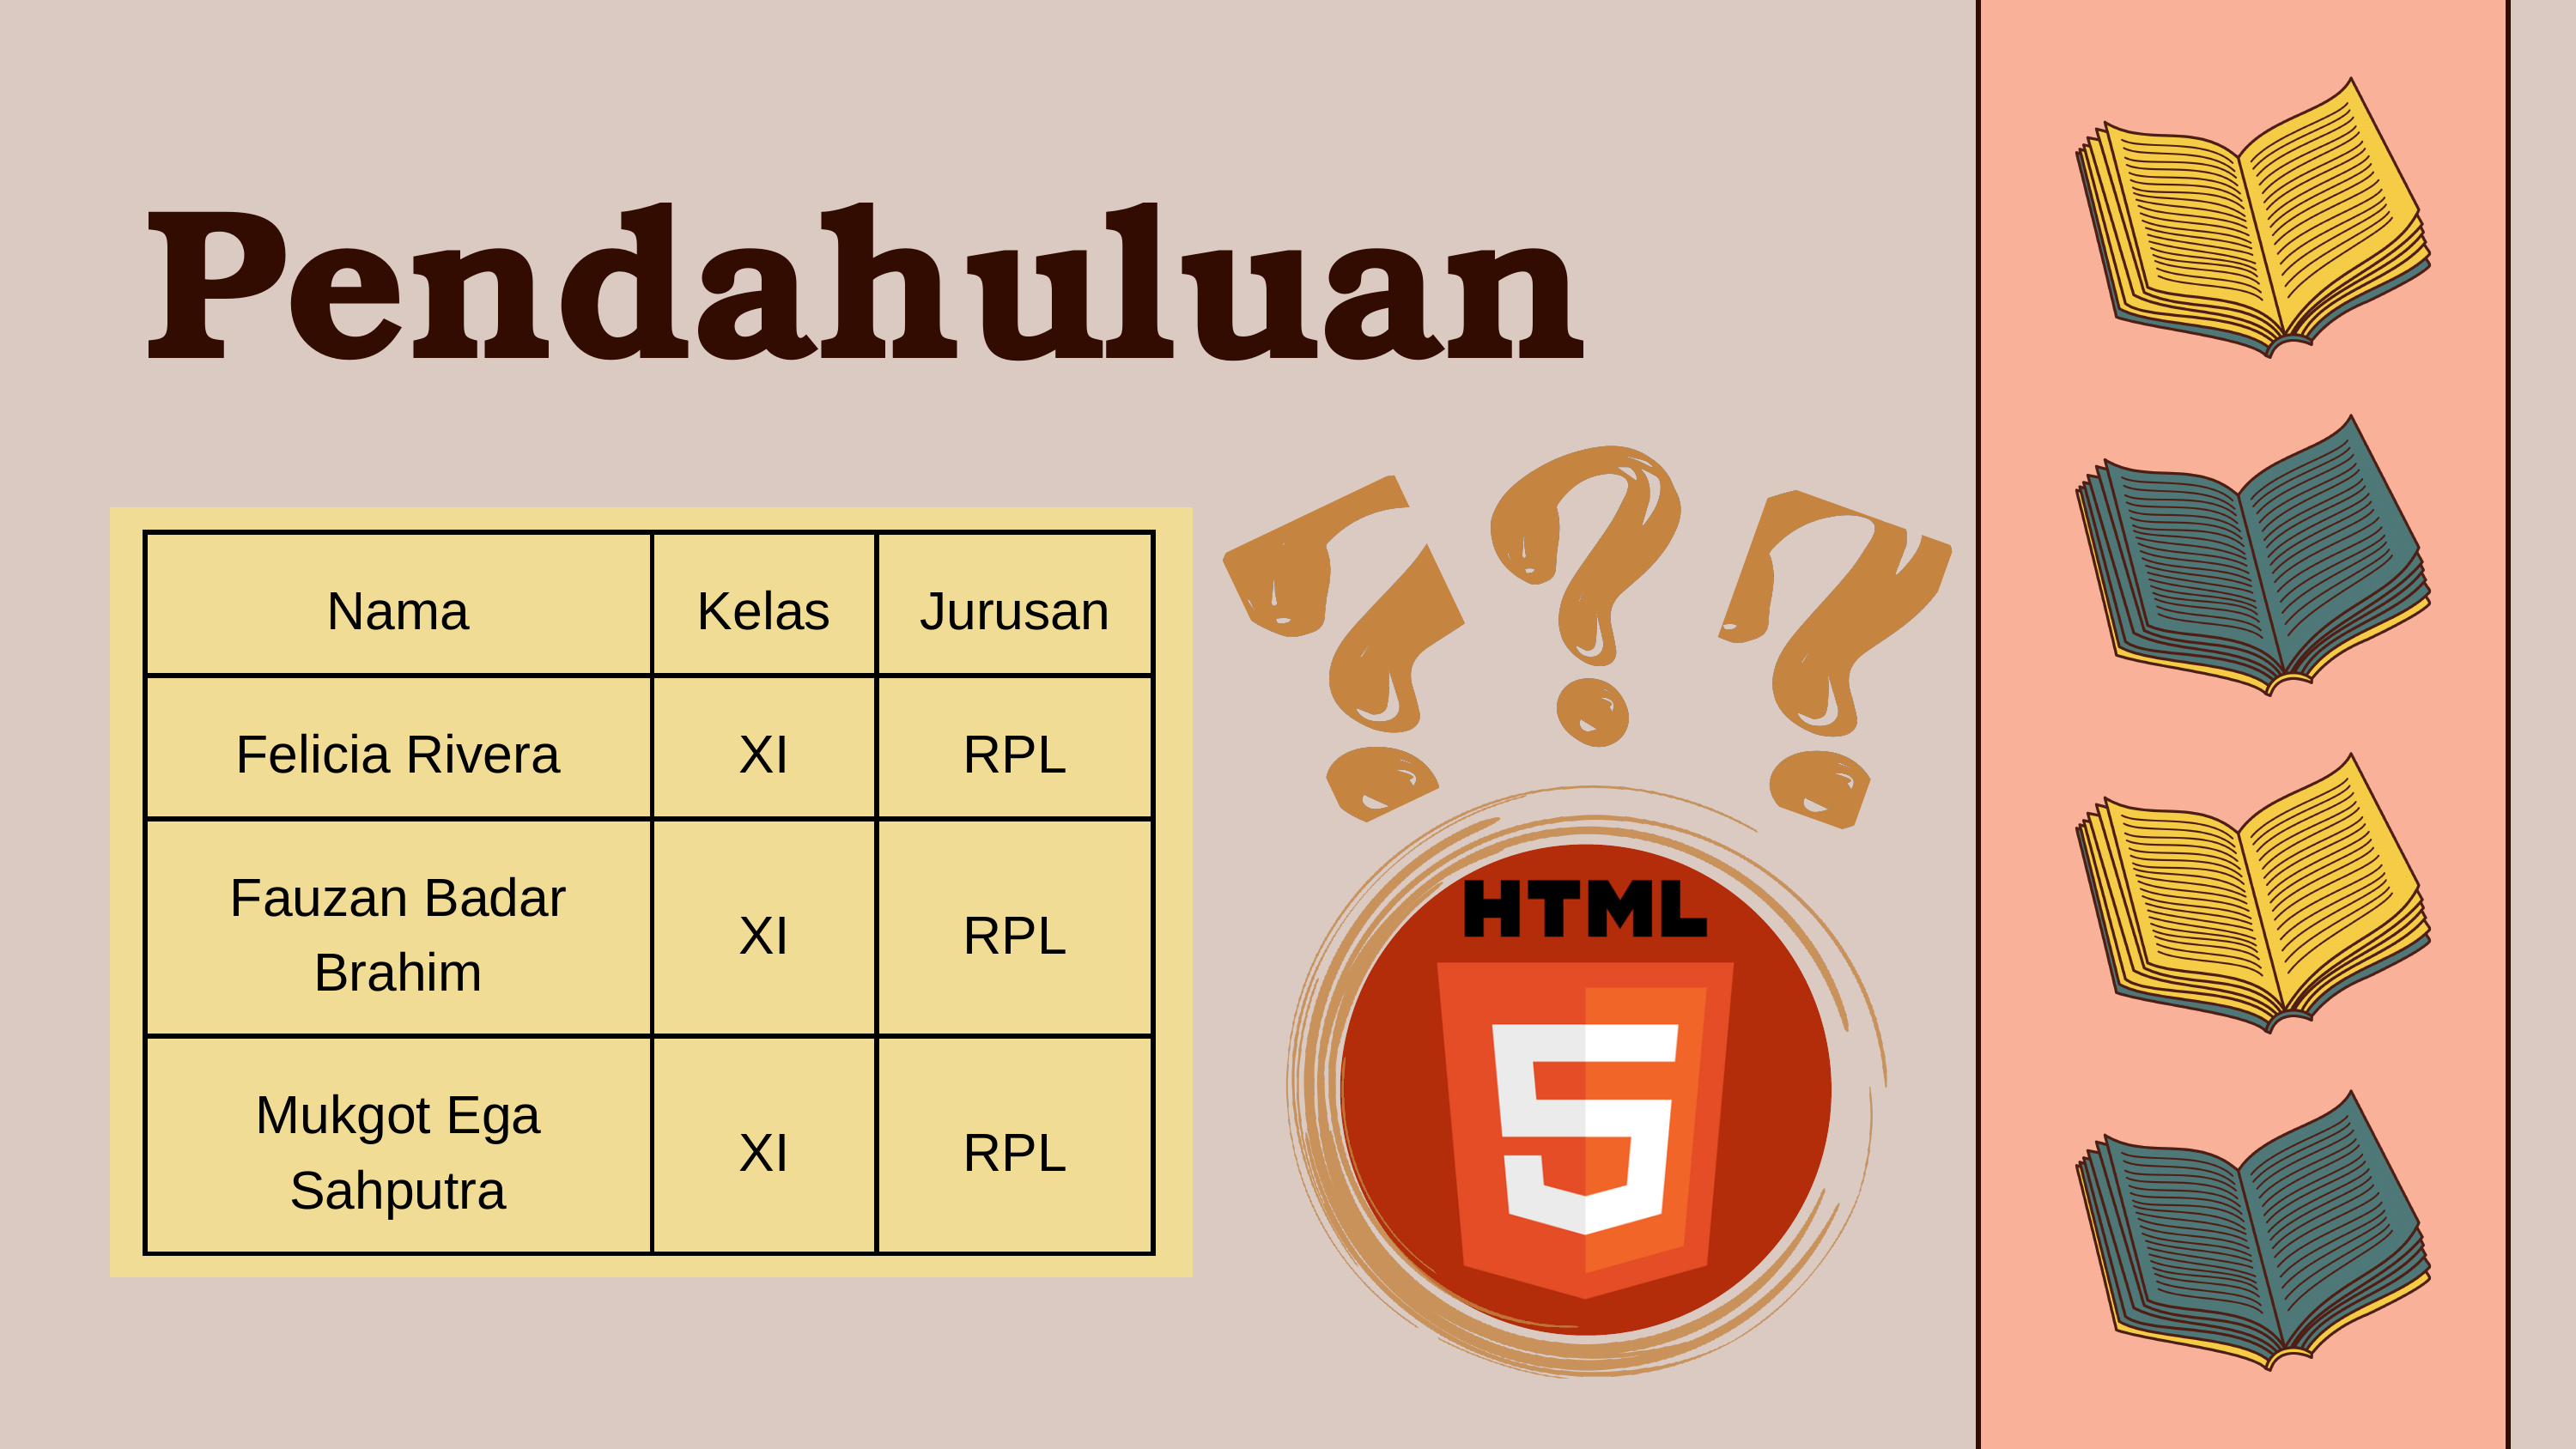

Pendahuluan

| Nama | Kelas | Jurusan |
| --- | --- | --- |
| Felicia Rivera | XI | RPL |
| Fauzan Badar Brahim | XI | RPL |
| Mukgot Ega Sahputra | XI | RPL |